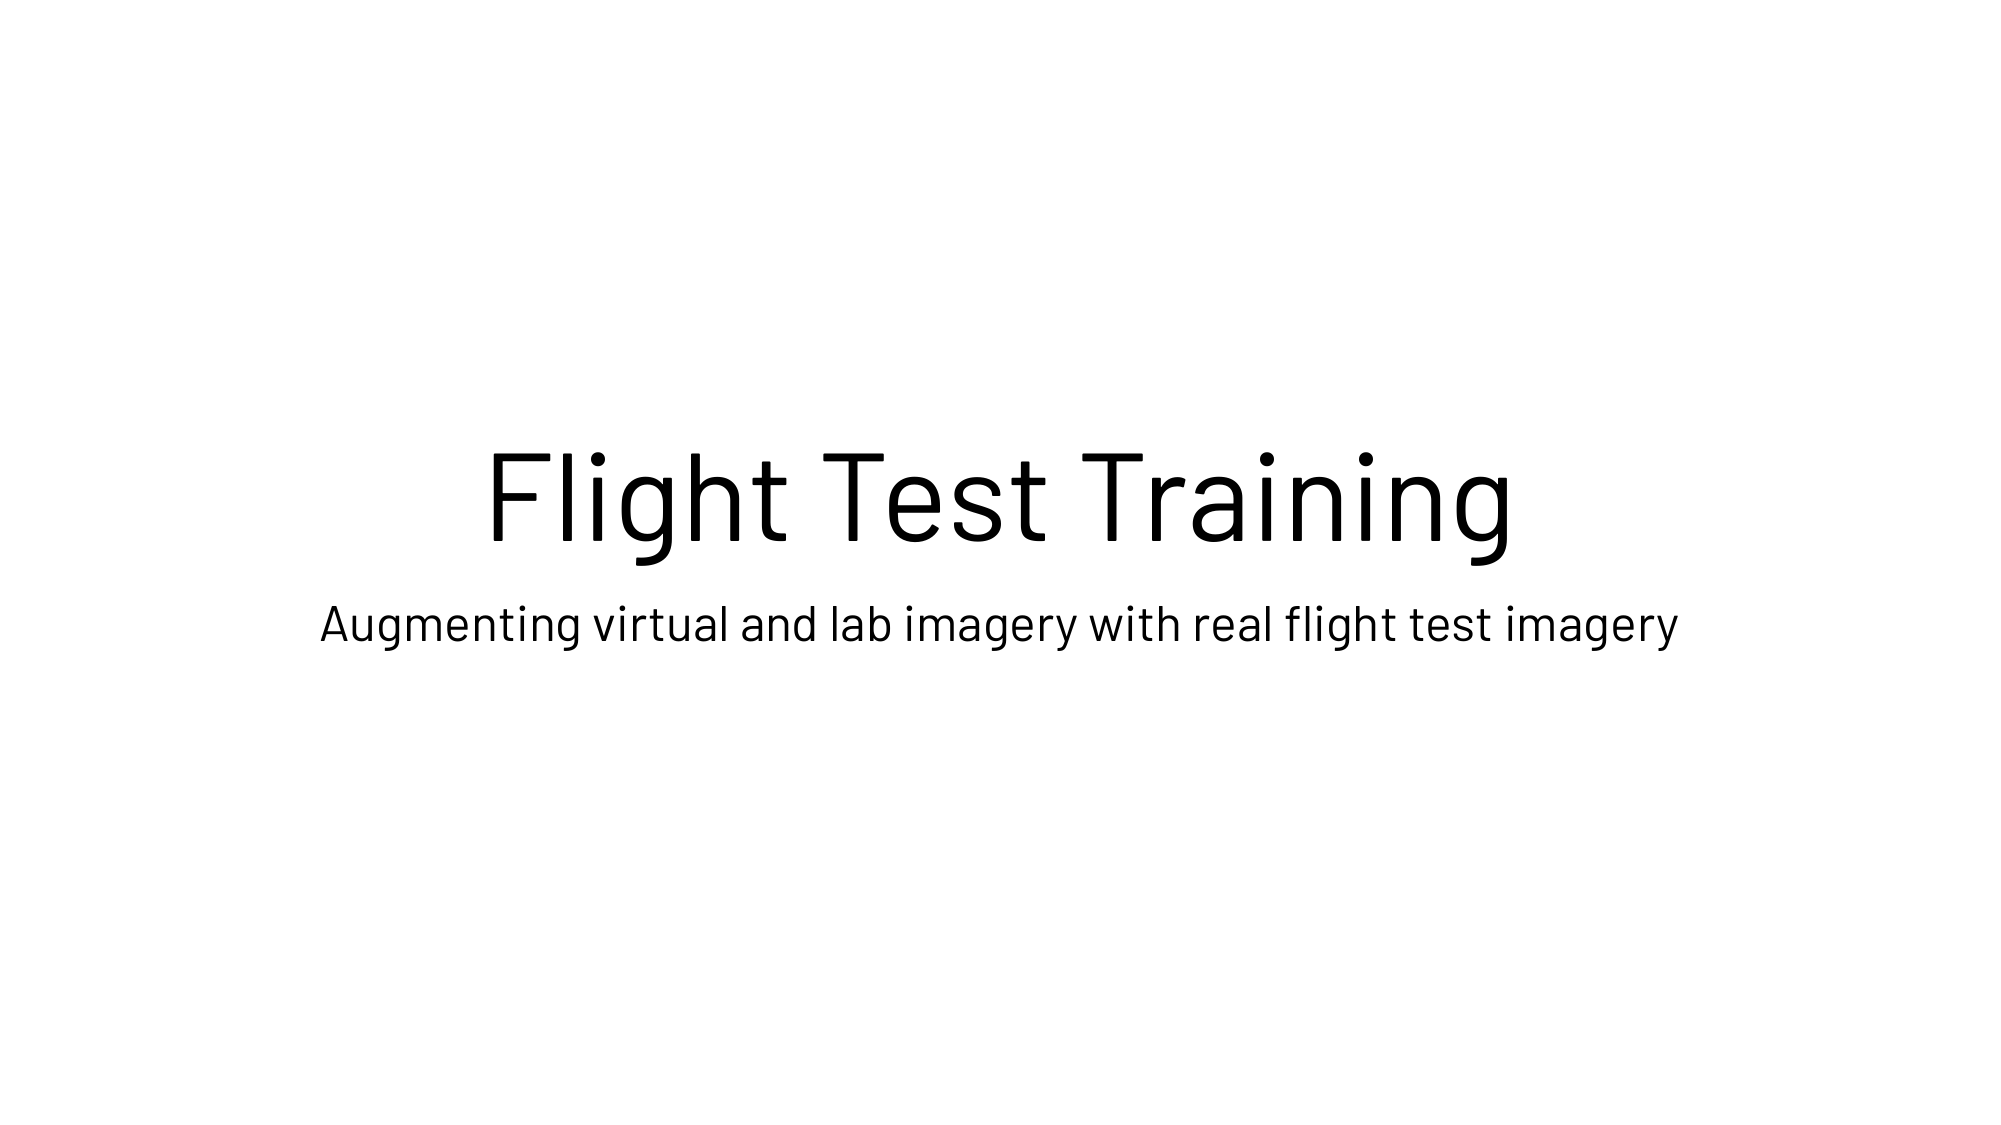

# Flight Test Training
Augmenting virtual and lab imagery with real flight test imagery